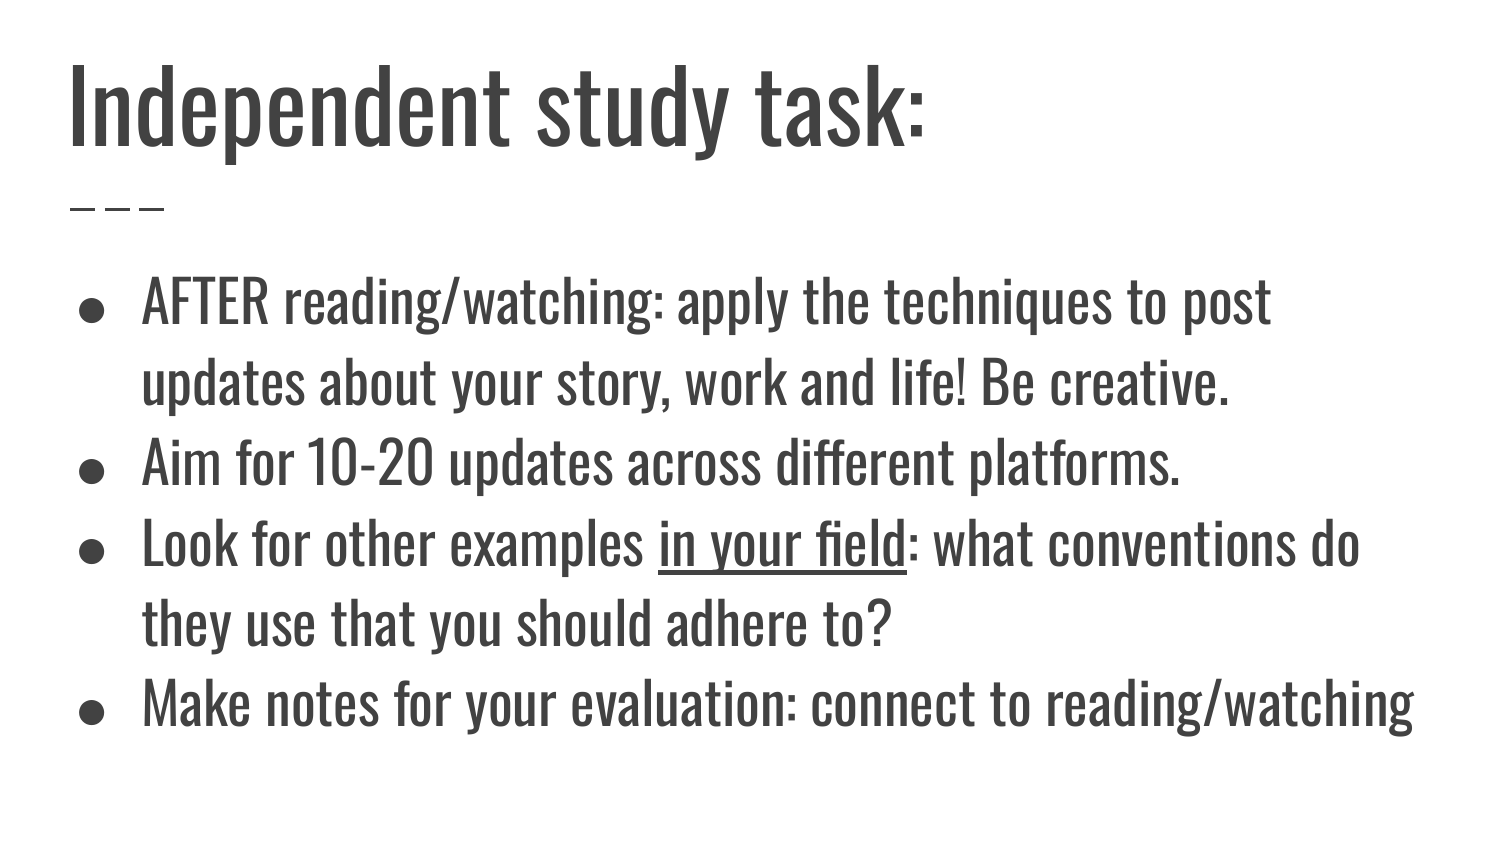

# Independent study task:
AFTER reading/watching: apply the techniques to post updates about your story, work and life! Be creative.
Aim for 10-20 updates across different platforms.
Look for other examples in your field: what conventions do they use that you should adhere to?
Make notes for your evaluation: connect to reading/watching